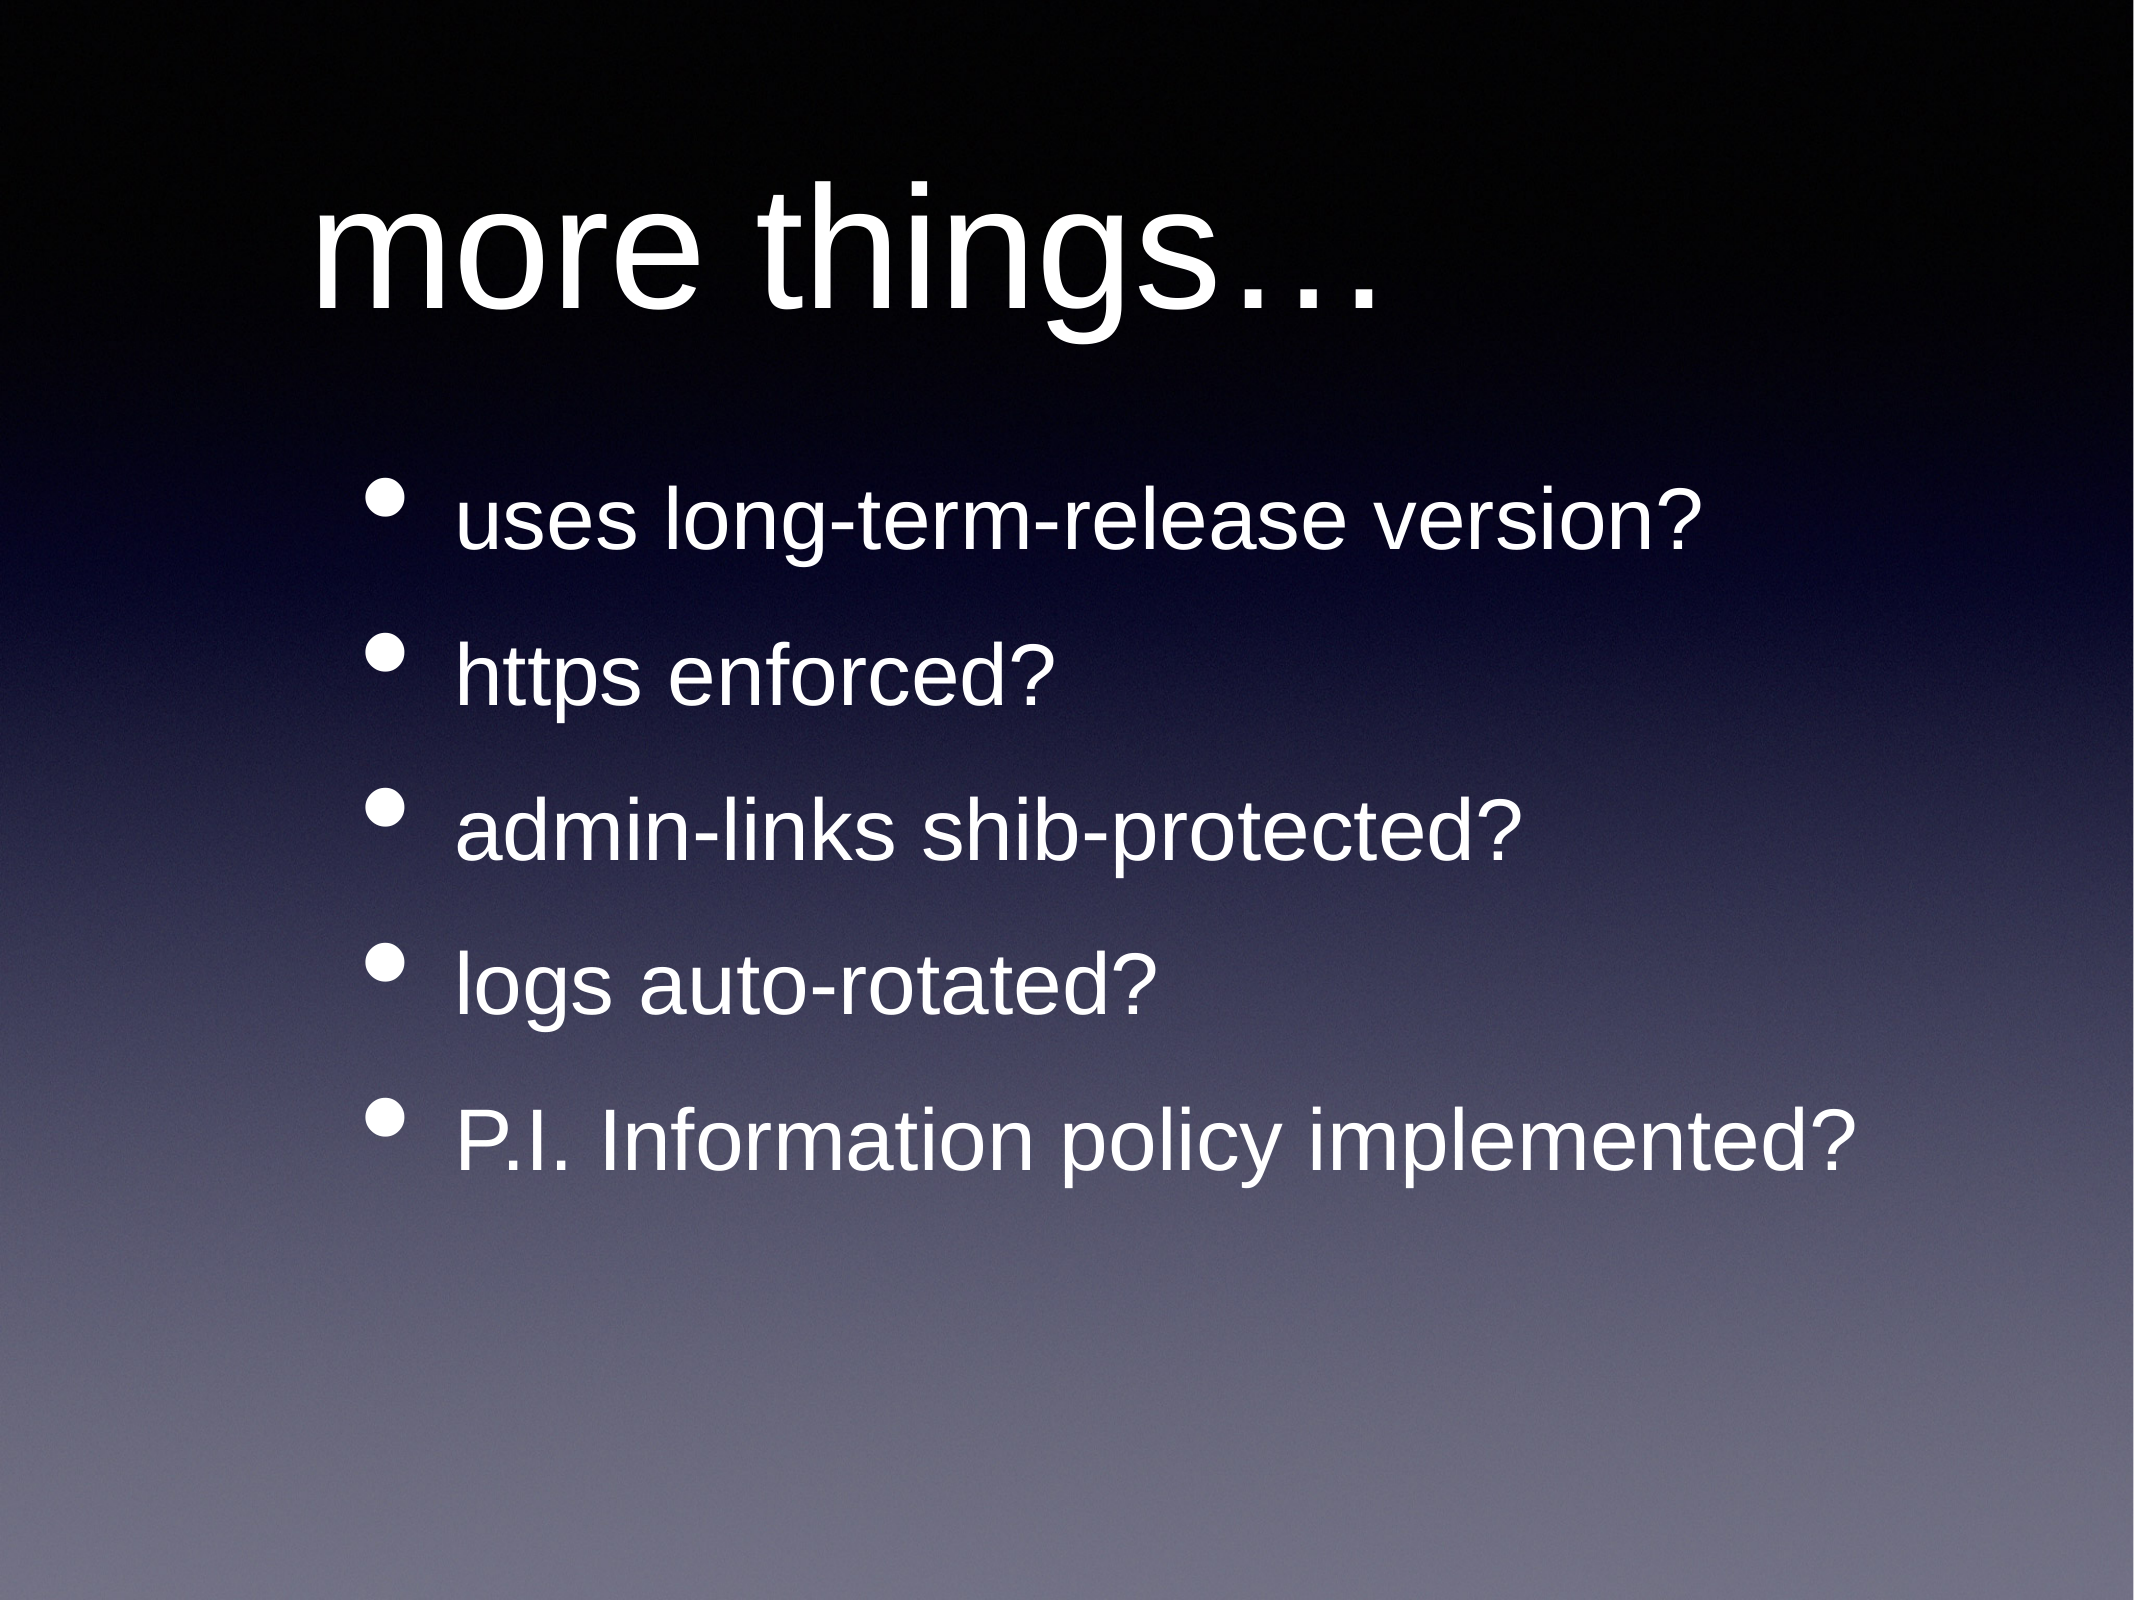

# more things…
uses long-term-release version?
https enforced?
admin-links shib-protected?
logs auto-rotated?
P.I. Information policy implemented?
3